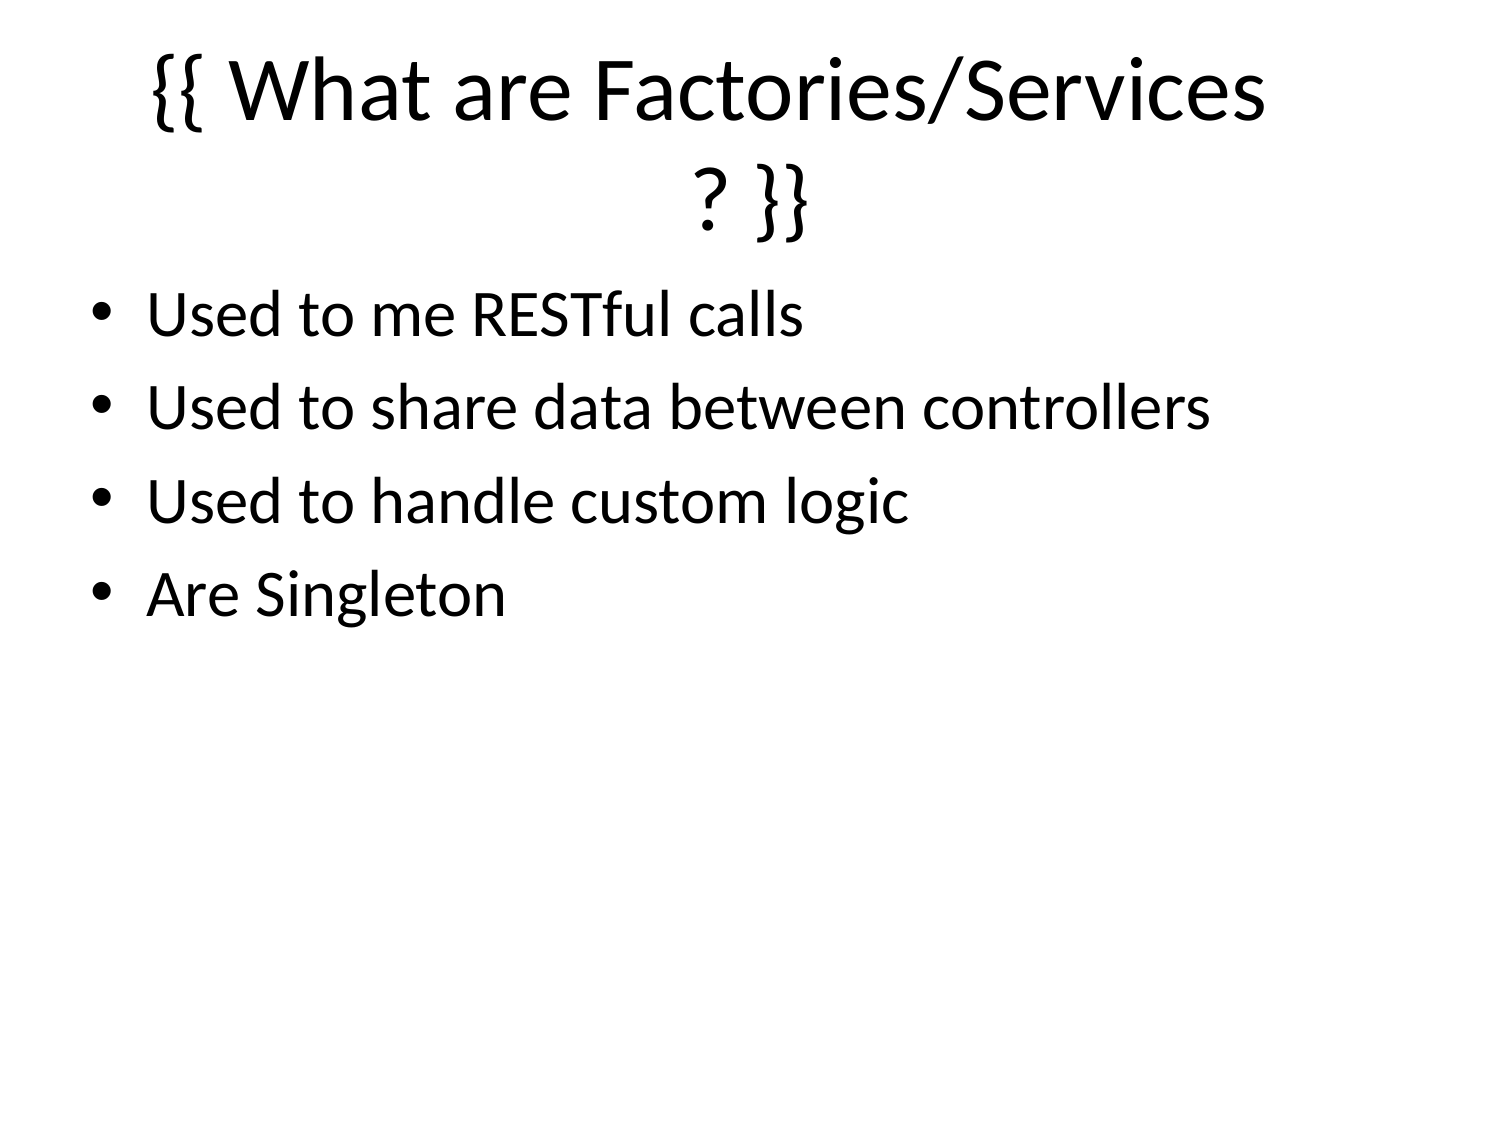

# {{ What are Factories/Services	? }}
Used to me RESTful calls
Used to share data between controllers
Used to handle custom logic
Are Singleton